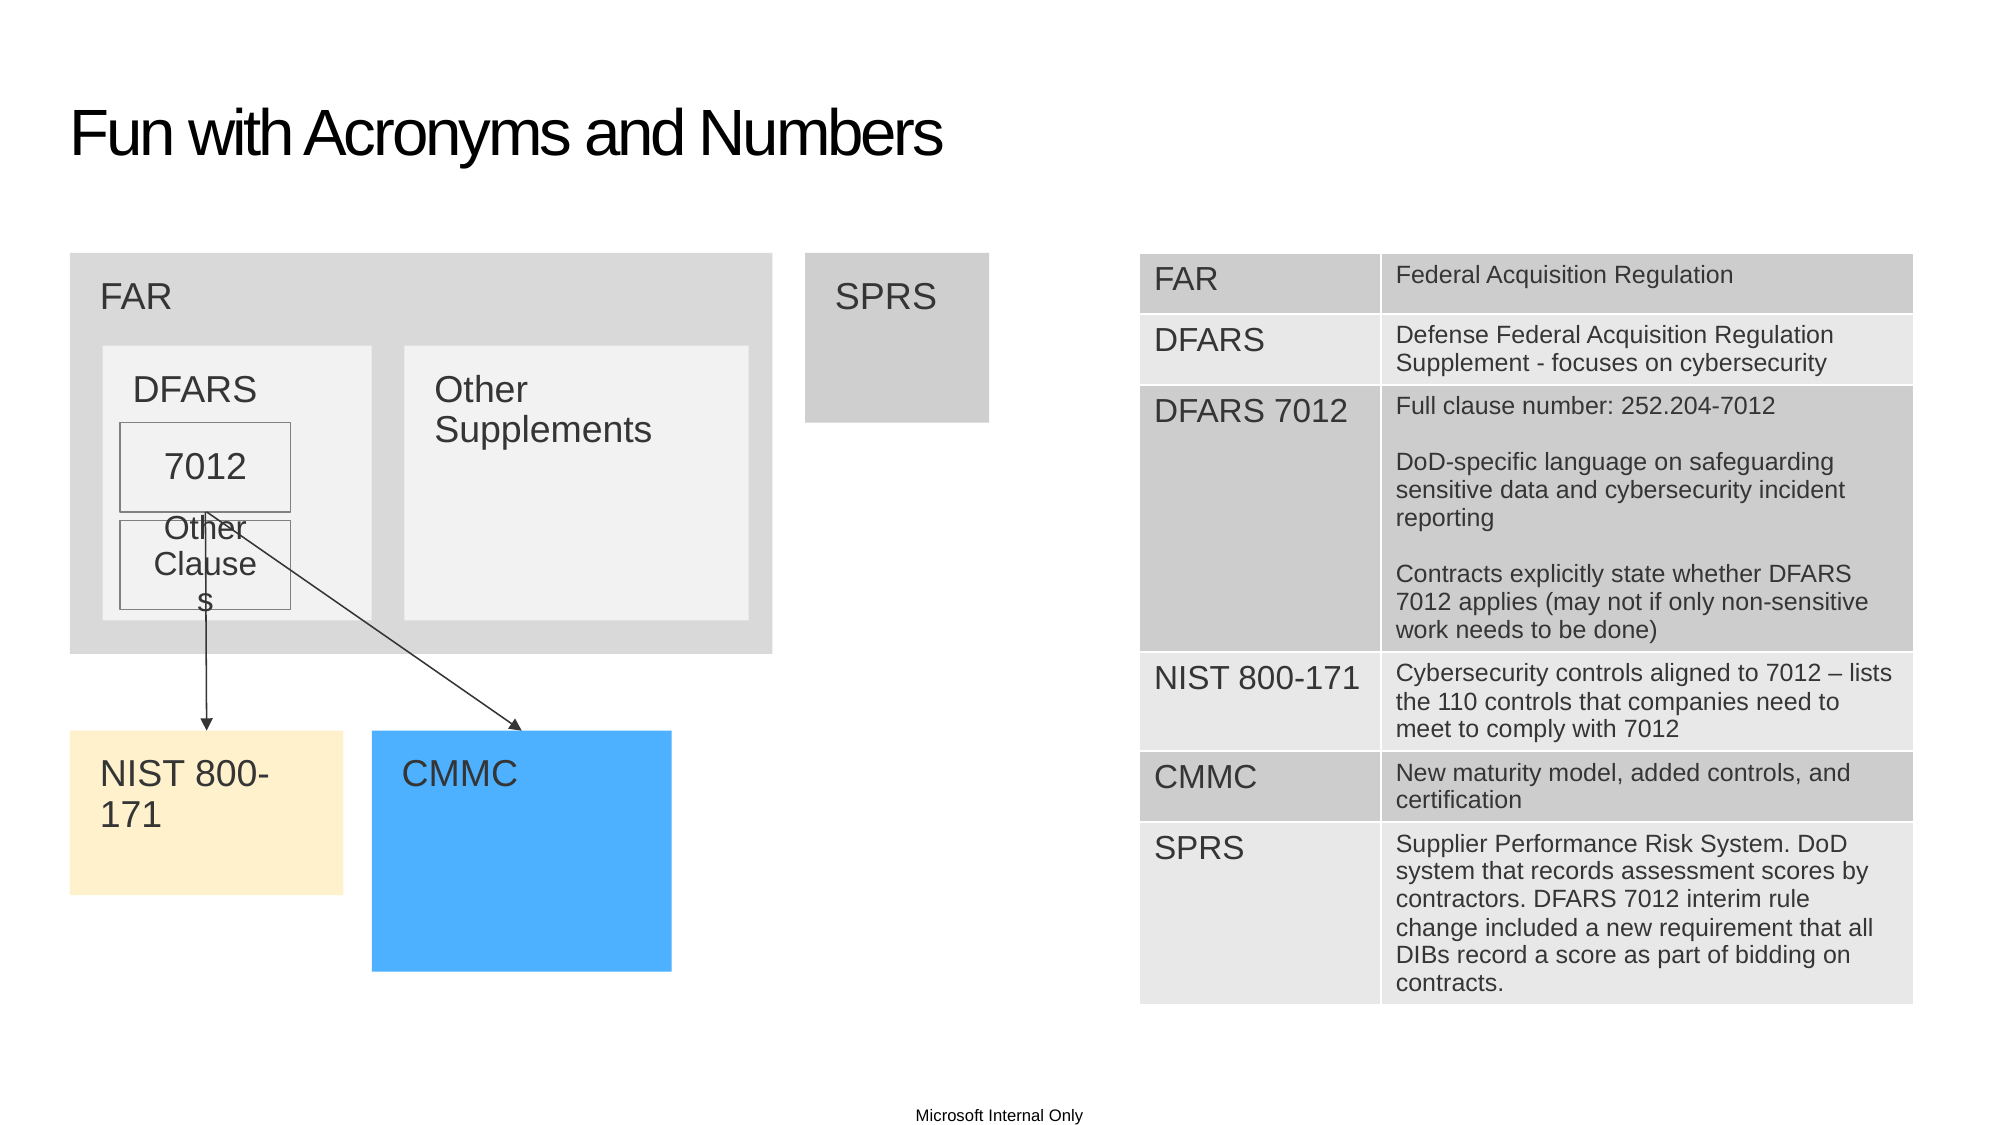

Fun with Acronyms and Numbers
FAR
SPRS
| FAR | Federal Acquisition Regulation |
| --- | --- |
| DFARS | Defense Federal Acquisition Regulation Supplement - focuses on cybersecurity |
| DFARS 7012 | Full clause number: 252.204-7012 DoD-specific language on safeguarding sensitive data and cybersecurity incident reporting Contracts explicitly state whether DFARS 7012 applies (may not if only non-sensitive work needs to be done) |
| NIST 800-171 | Cybersecurity controls aligned to 7012 – lists the 110 controls that companies need to meet to comply with 7012 |
| CMMC | New maturity model, added controls, and certification |
| SPRS | Supplier Performance Risk System. DoD system that records assessment scores by contractors. DFARS 7012 interim rule change included a new requirement that all DIBs record a score as part of bidding on contracts. |
DFARS
Other Supplements
7012
Other Clauses
CMMC
NIST 800-171
Microsoft Internal Only